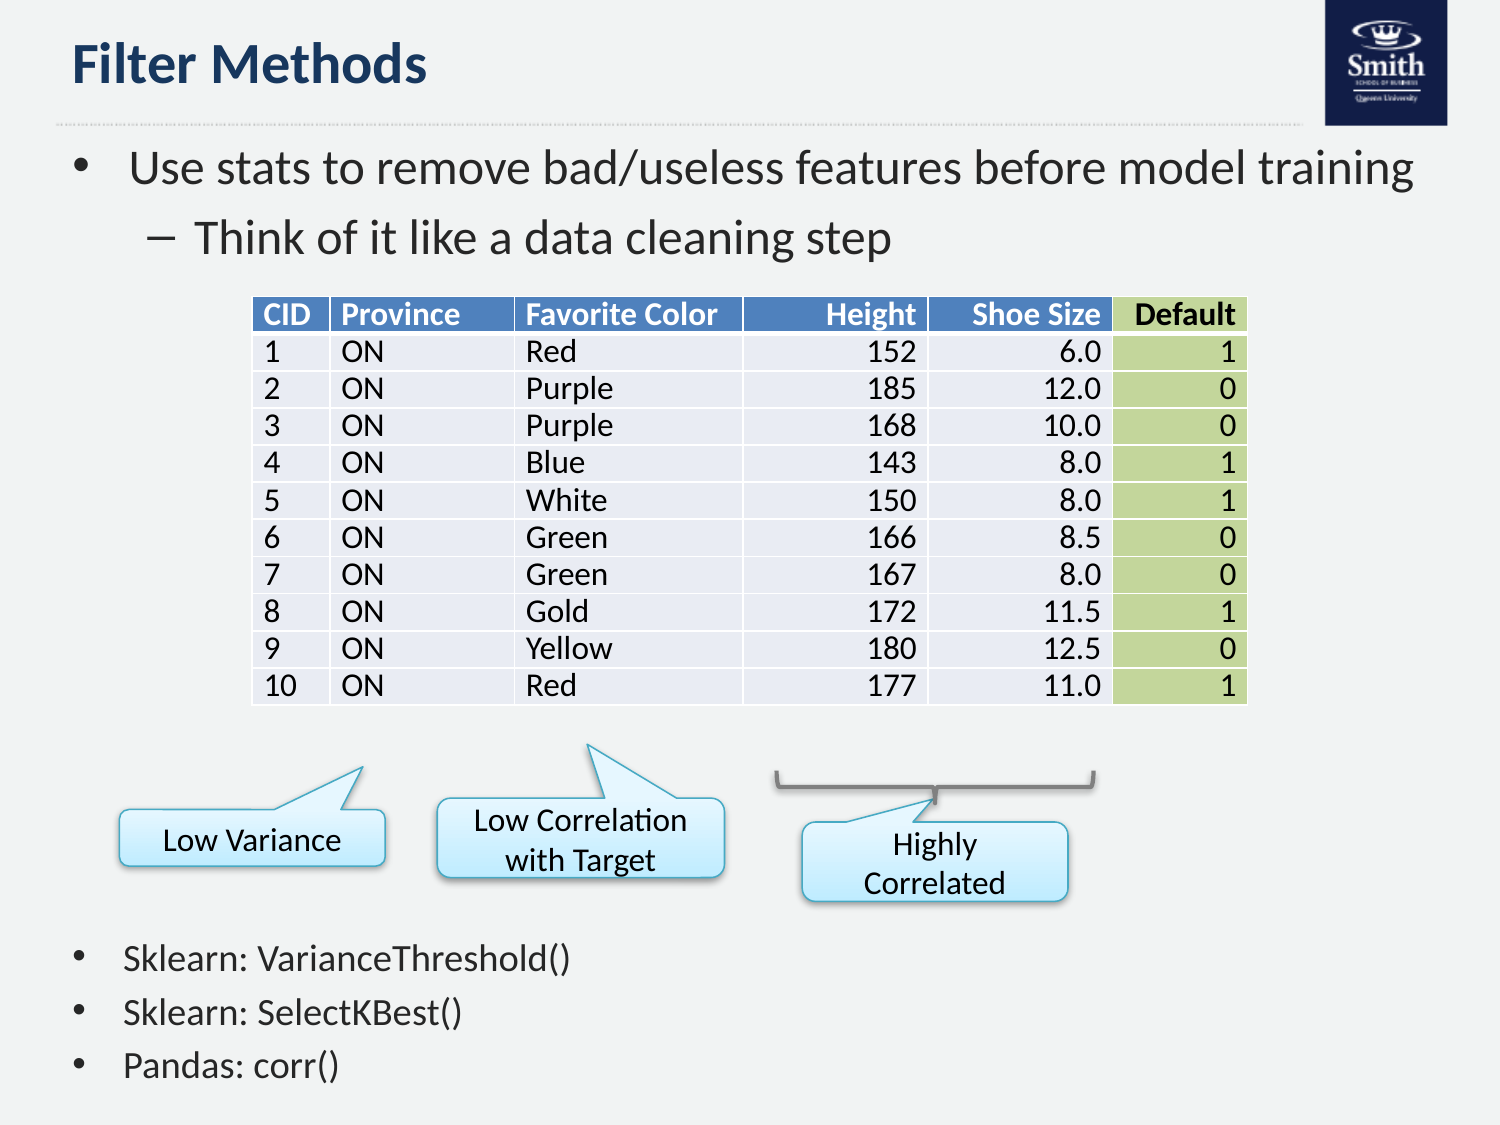

# Filter Methods
Use stats to remove bad/useless features before model training
Think of it like a data cleaning step
| CID | Province | Favorite Color | Height | Shoe Size | Default |
| --- | --- | --- | --- | --- | --- |
| 1 | ON | Red | 152 | 6.0 | 1 |
| 2 | ON | Purple | 185 | 12.0 | 0 |
| 3 | ON | Purple | 168 | 10.0 | 0 |
| 4 | ON | Blue | 143 | 8.0 | 1 |
| 5 | ON | White | 150 | 8.0 | 1 |
| 6 | ON | Green | 166 | 8.5 | 0 |
| 7 | ON | Green | 167 | 8.0 | 0 |
| 8 | ON | Gold | 172 | 11.5 | 1 |
| 9 | ON | Yellow | 180 | 12.5 | 0 |
| 10 | ON | Red | 177 | 11.0 | 1 |

Low Correlation with Target
Low Variance
Highly Correlated
Sklearn: VarianceThreshold()
Sklearn: SelectKBest()
Pandas: corr()